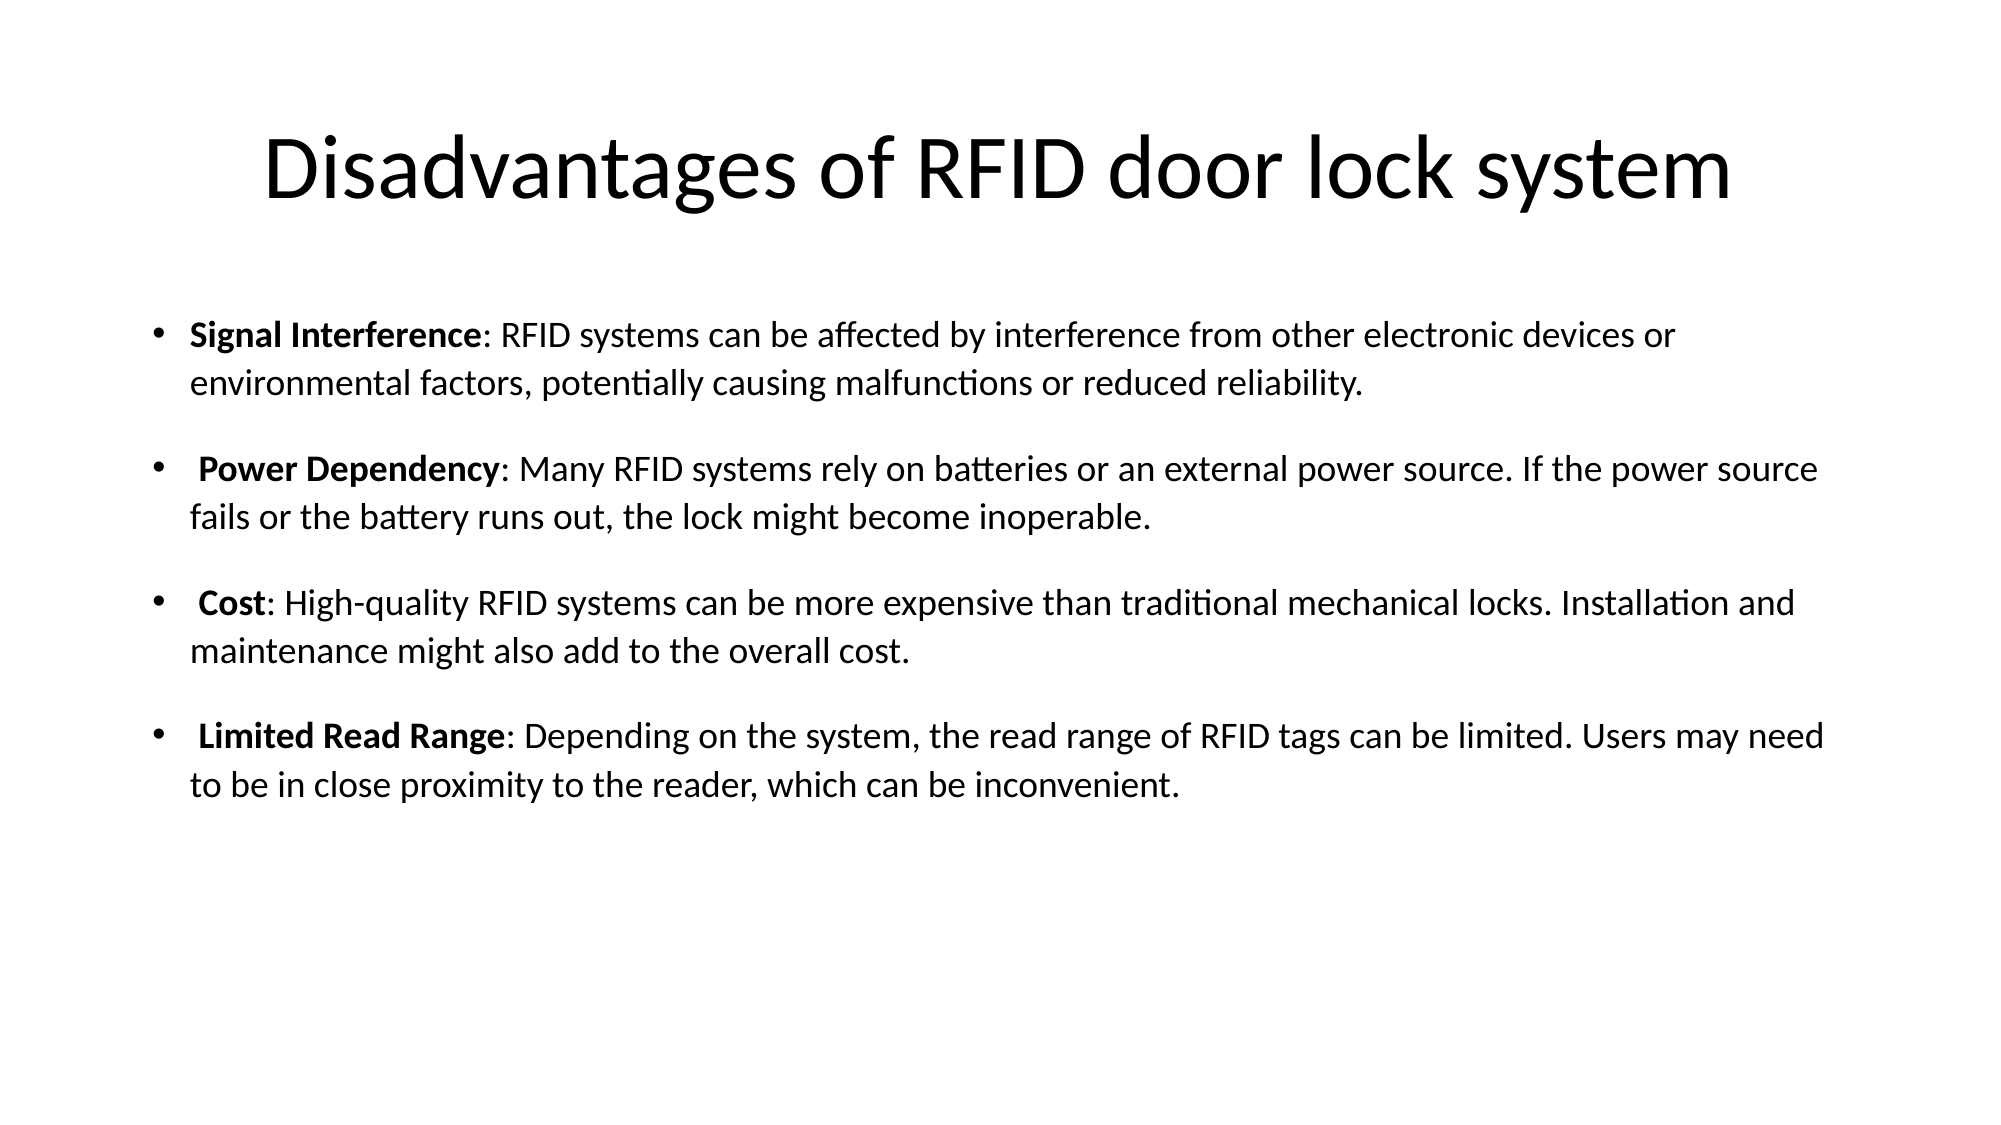

# Disadvantages of RFID door lock system
Signal Interference: RFID systems can be affected by interference from other electronic devices or environmental factors, potentially causing malfunctions or reduced reliability.
 Power Dependency: Many RFID systems rely on batteries or an external power source. If the power source fails or the battery runs out, the lock might become inoperable.
 Cost: High-quality RFID systems can be more expensive than traditional mechanical locks. Installation and maintenance might also add to the overall cost.
 Limited Read Range: Depending on the system, the read range of RFID tags can be limited. Users may need to be in close proximity to the reader, which can be inconvenient.